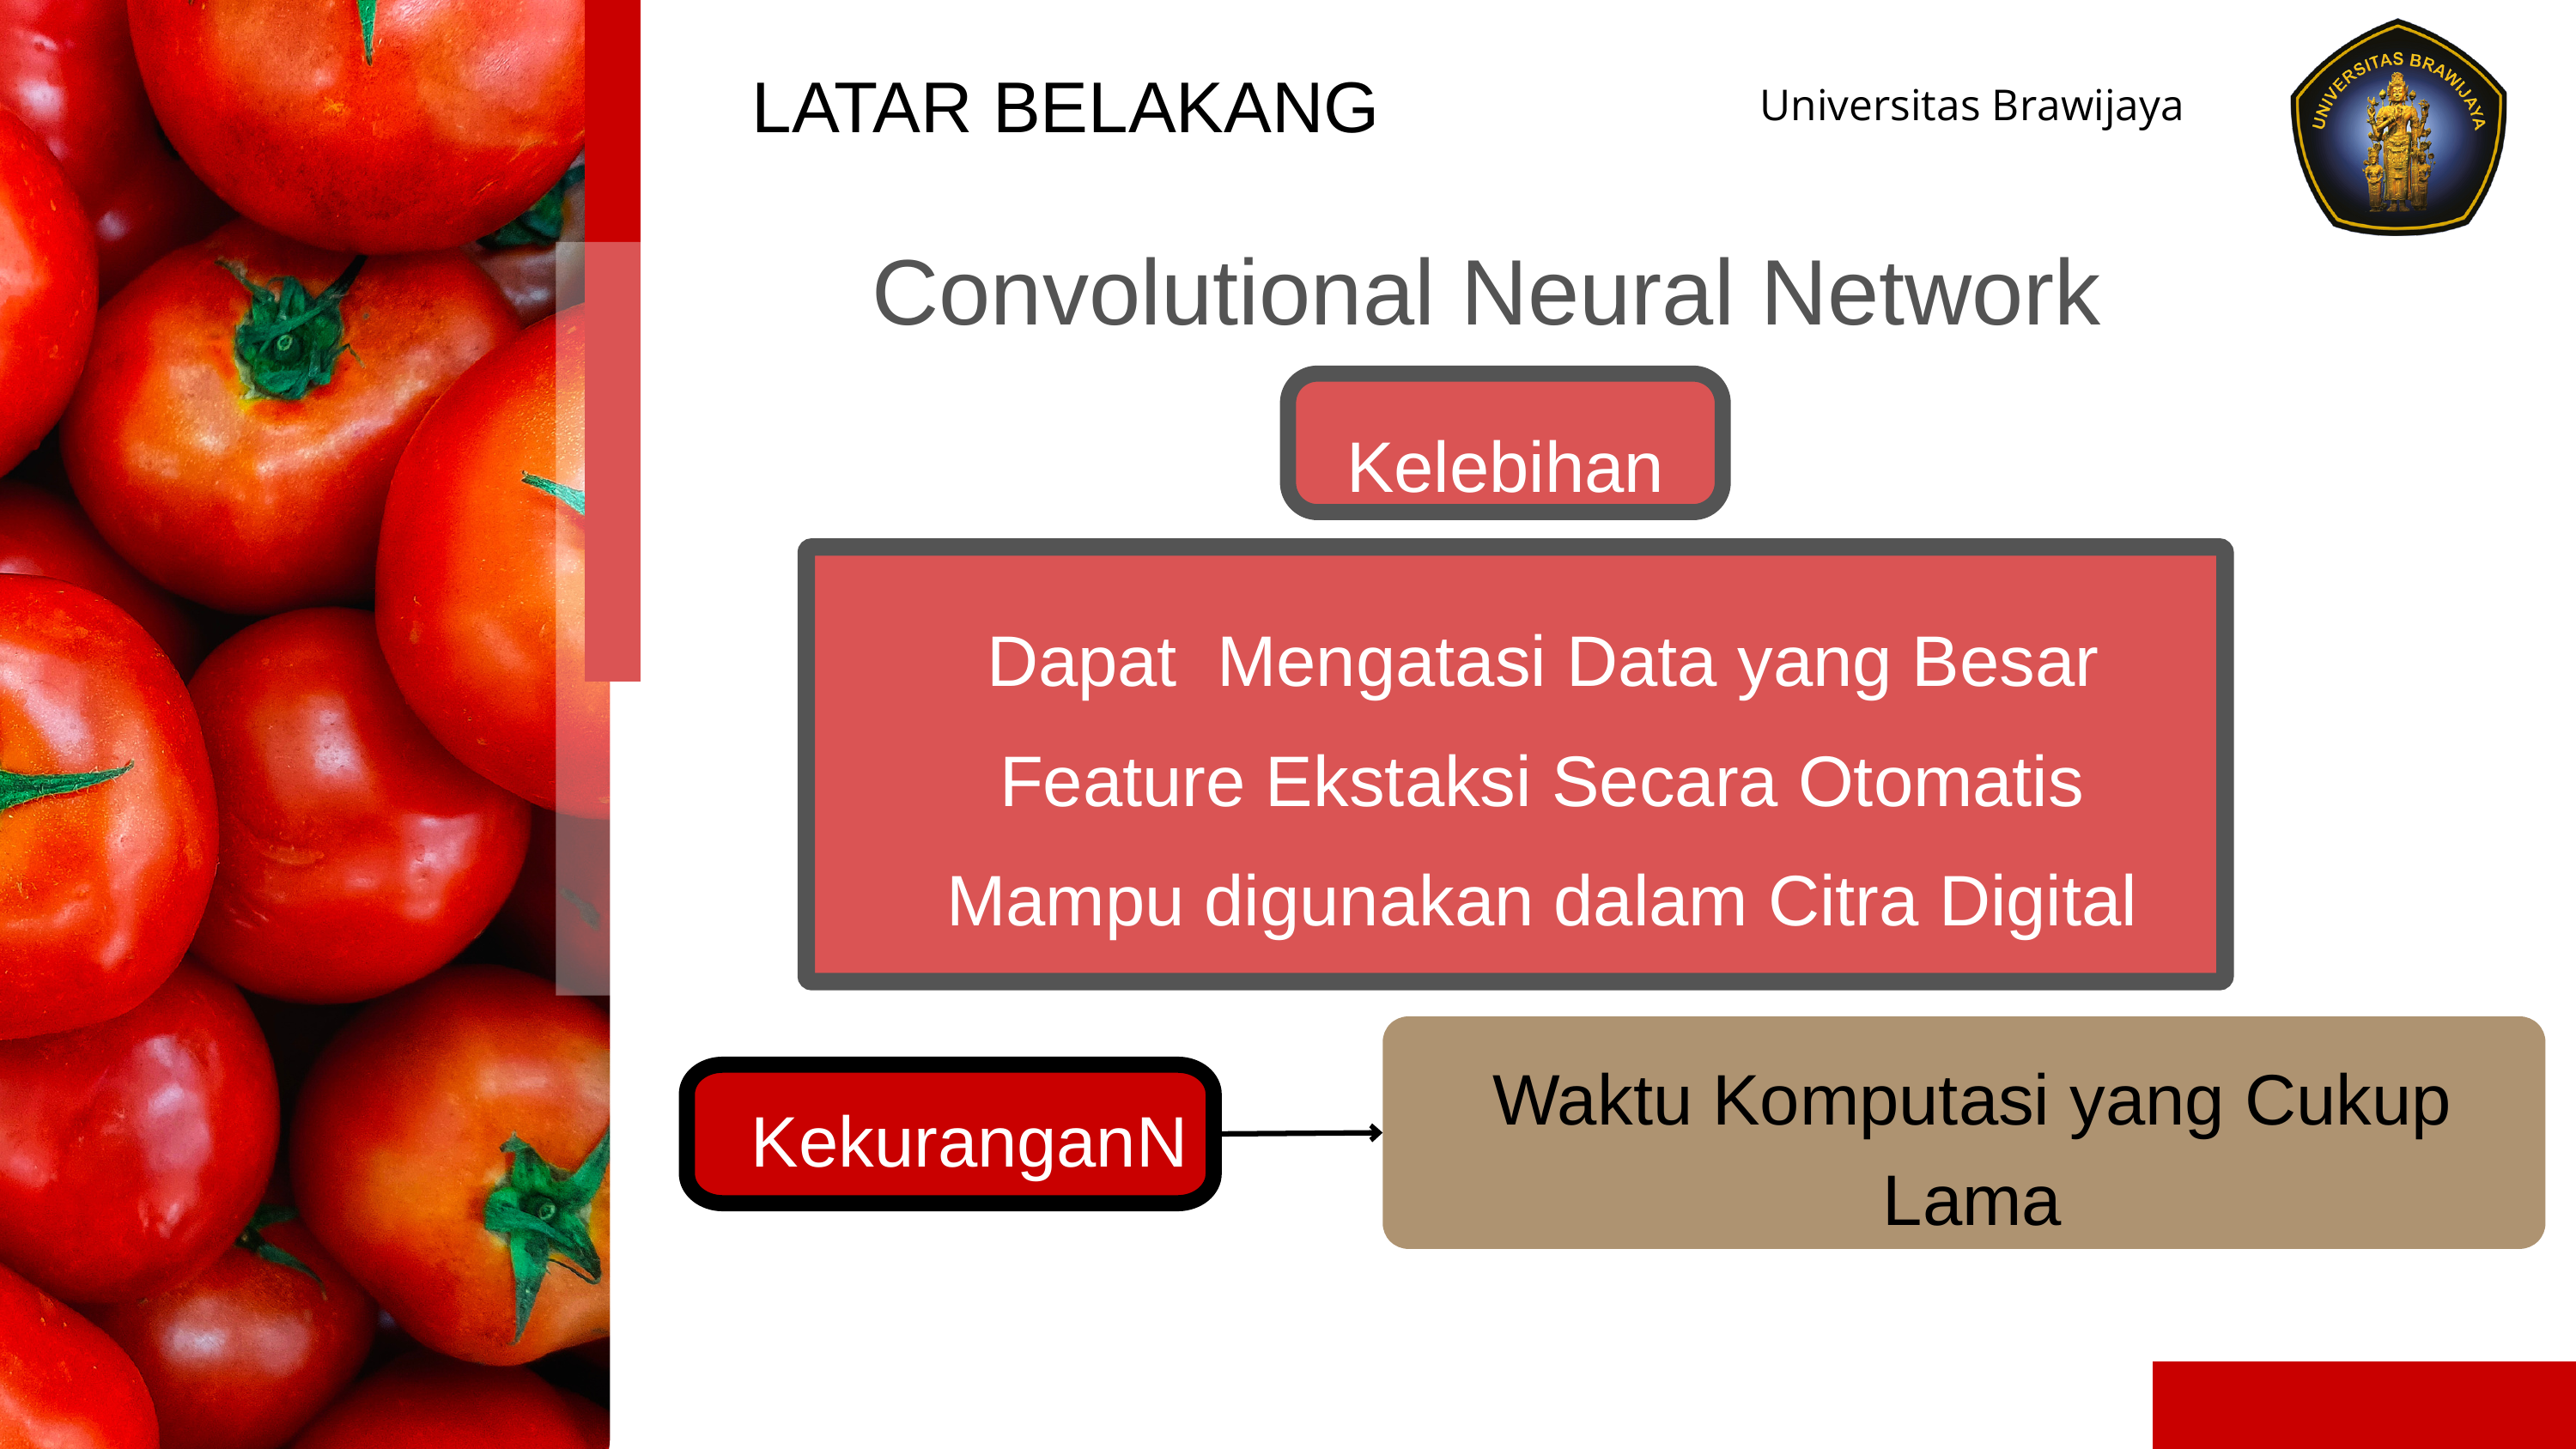

LATAR BELAKANG
Universitas Brawijaya
Convolutional Neural Network

Keunggulan
Kelebihan

Dapat  Mengatasi Data yang Besar
Feature Ekstaksi Secara Otomatis
Mampu digunakan dalam Citra Digital

Waktu Komputasi yang Cukup Lama
KekuranganN

Kelemahan